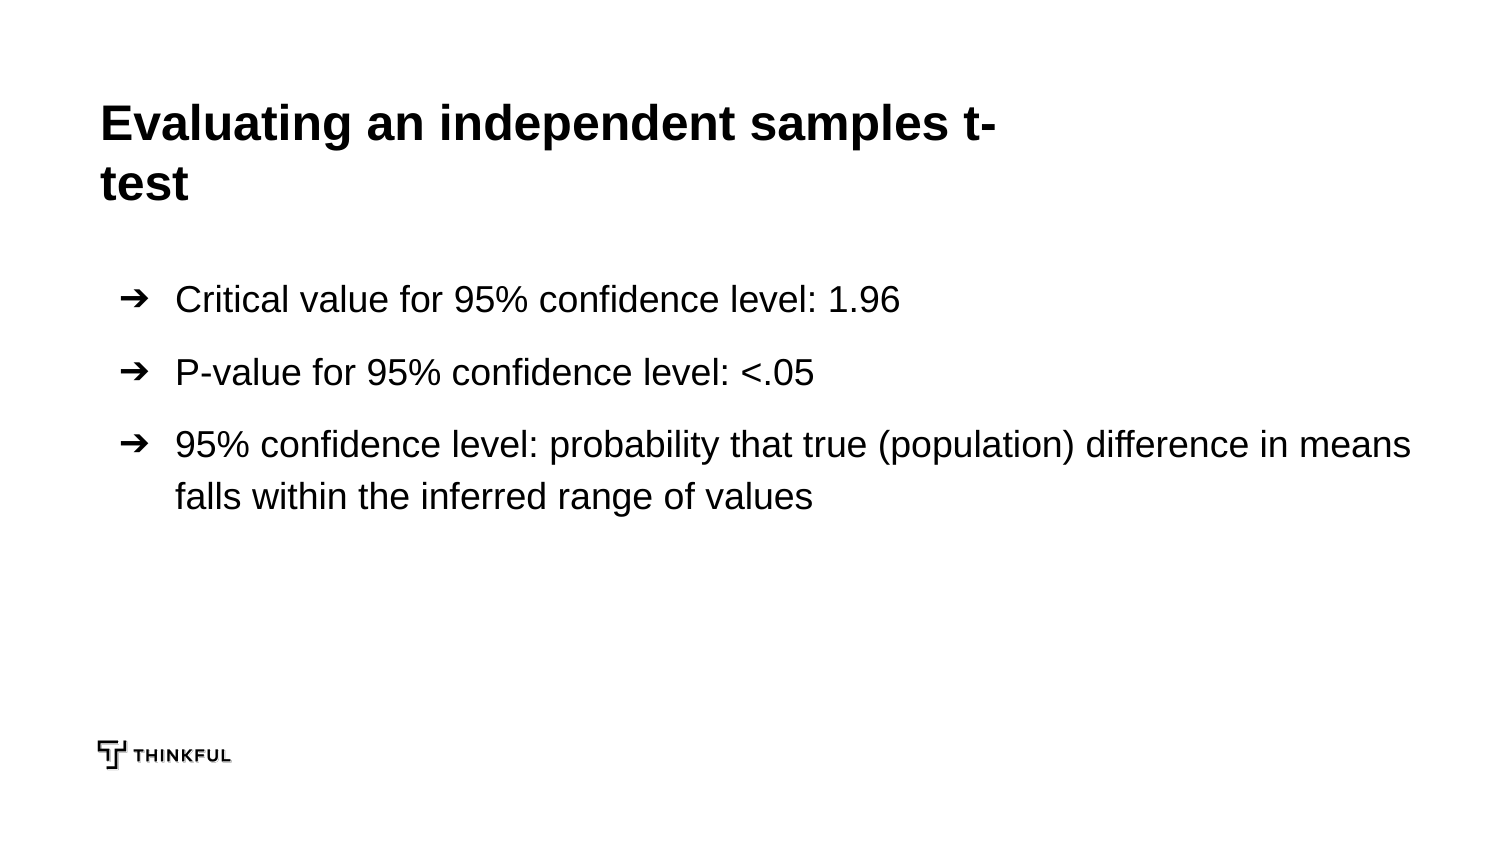

# Evaluating an independent samples t-test
Critical value for 95% confidence level: 1.96
P-value for 95% confidence level: <.05
95% confidence level: probability that true (population) difference in means falls within the inferred range of values